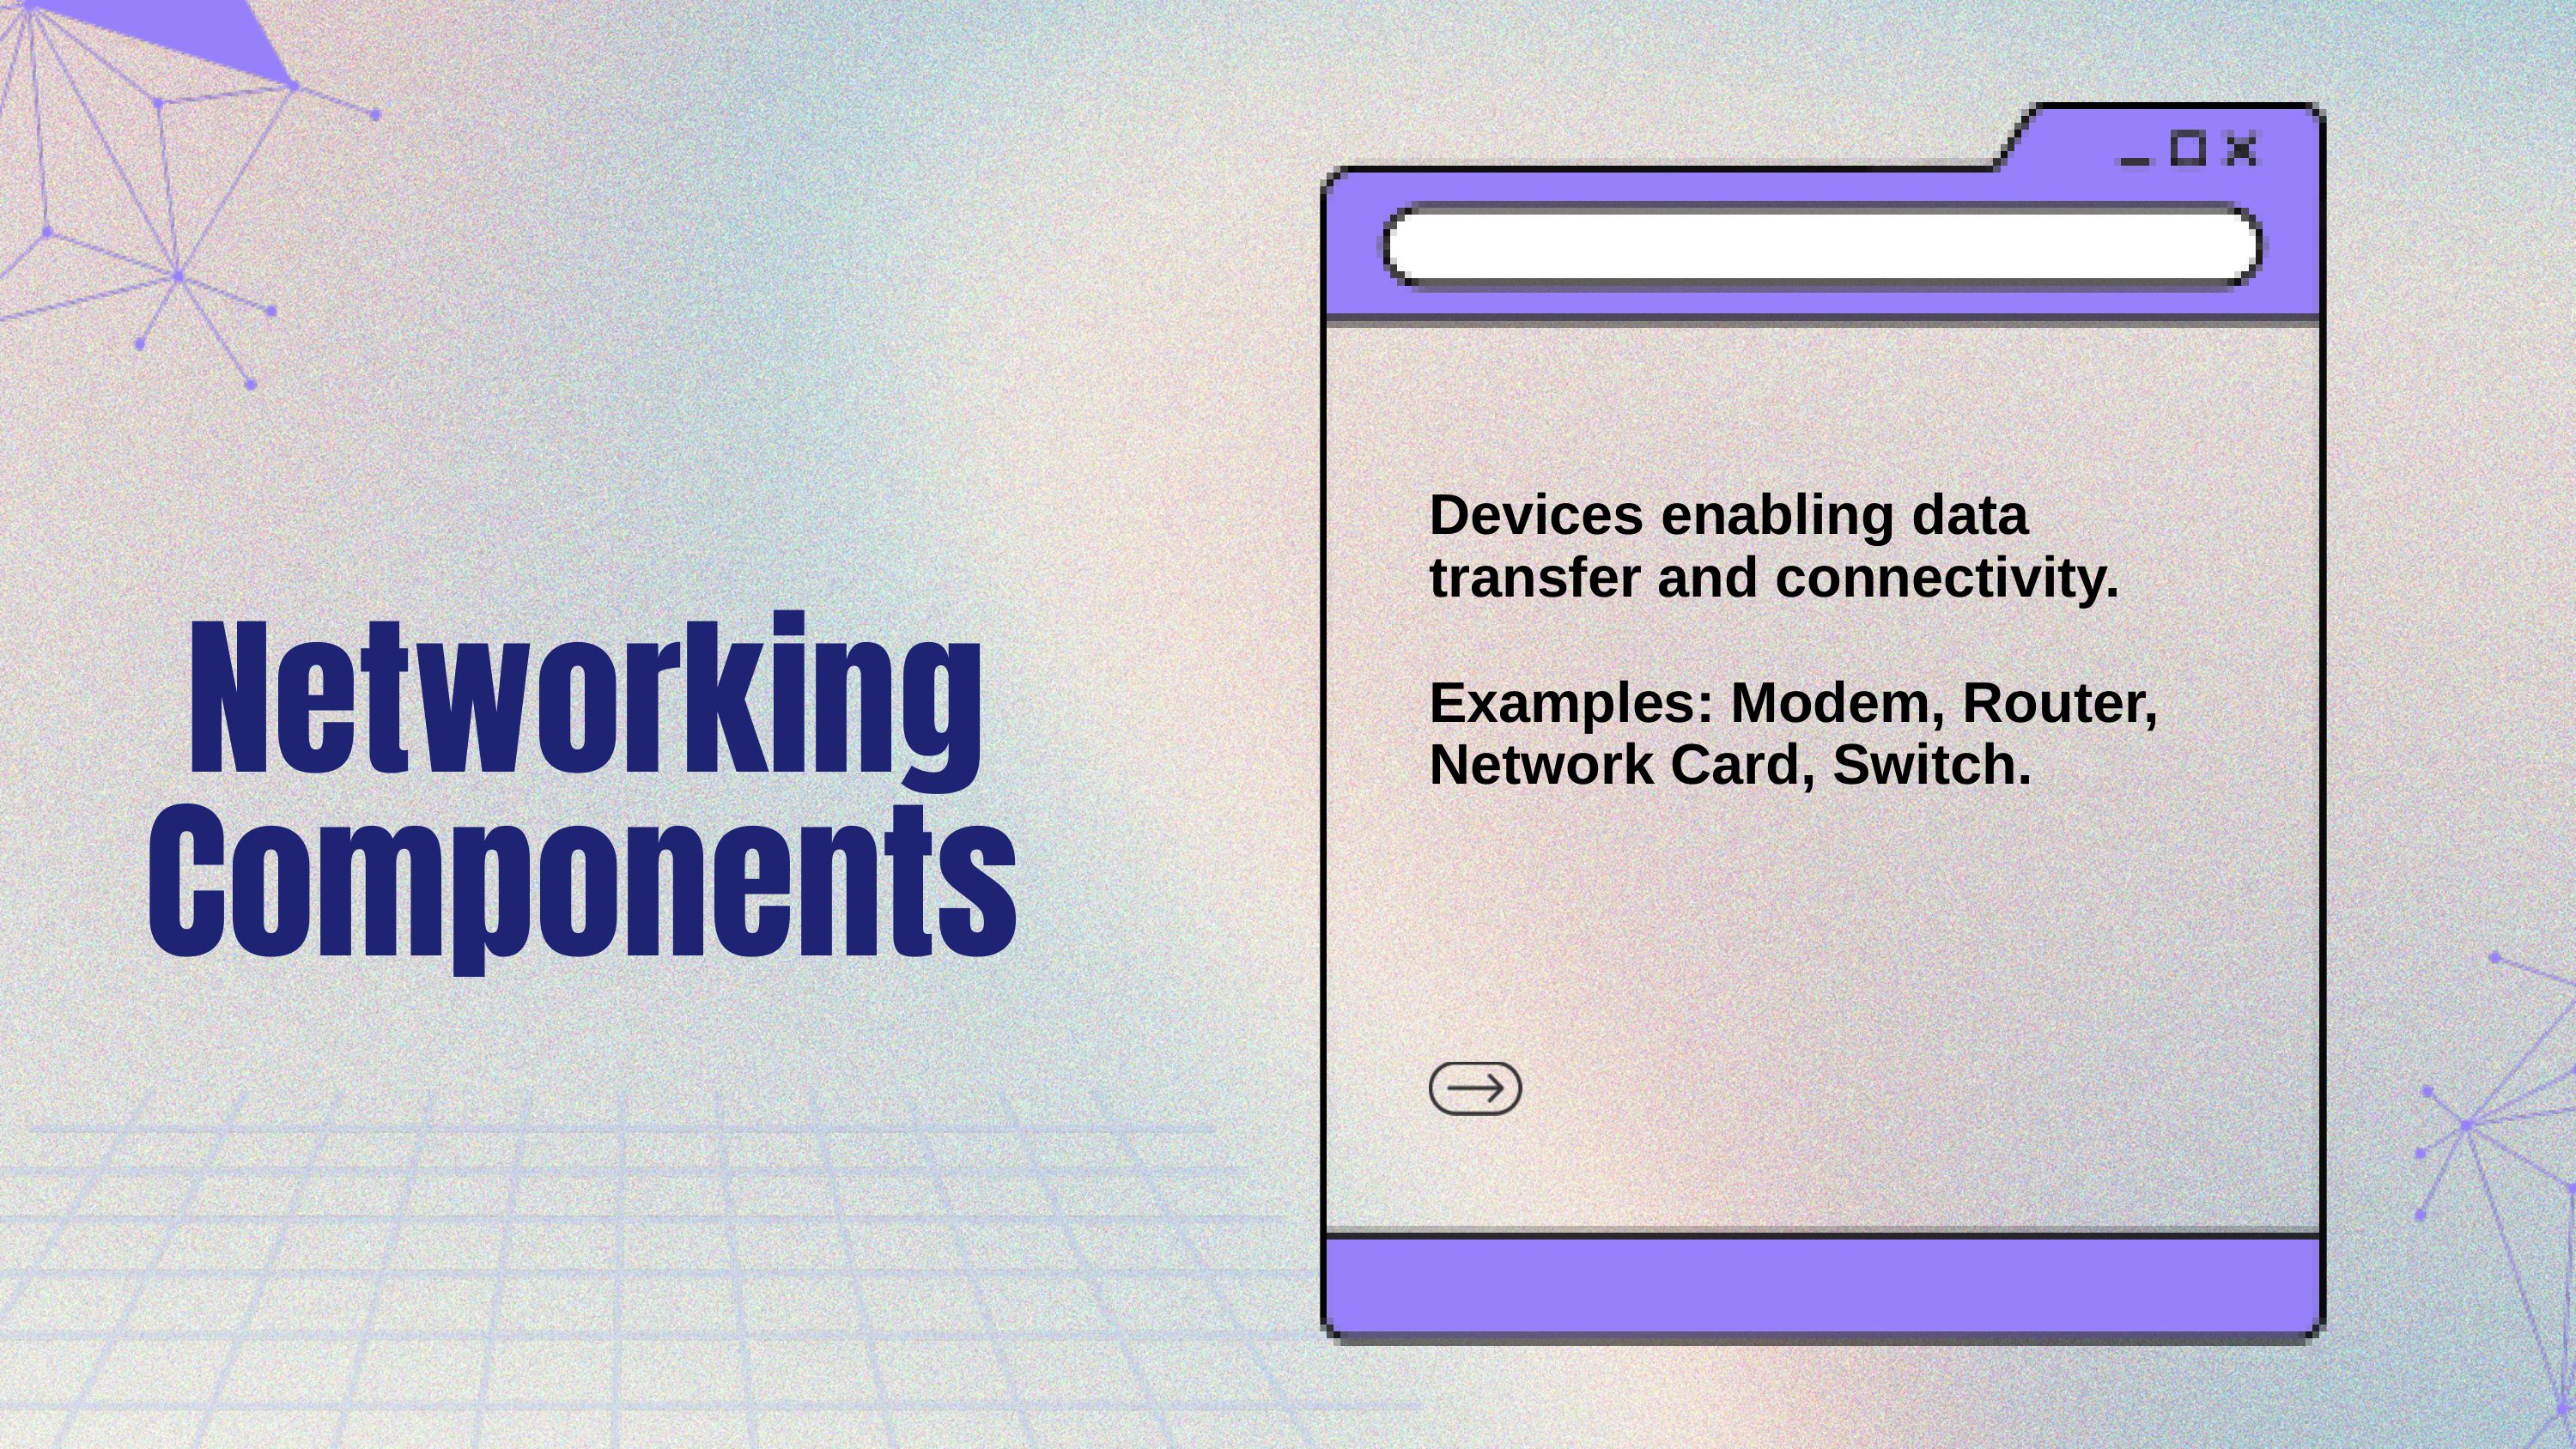

Devices enabling data transfer and connectivity.

Examples: Modem, Router, Network Card, Switch.
 Networking Components